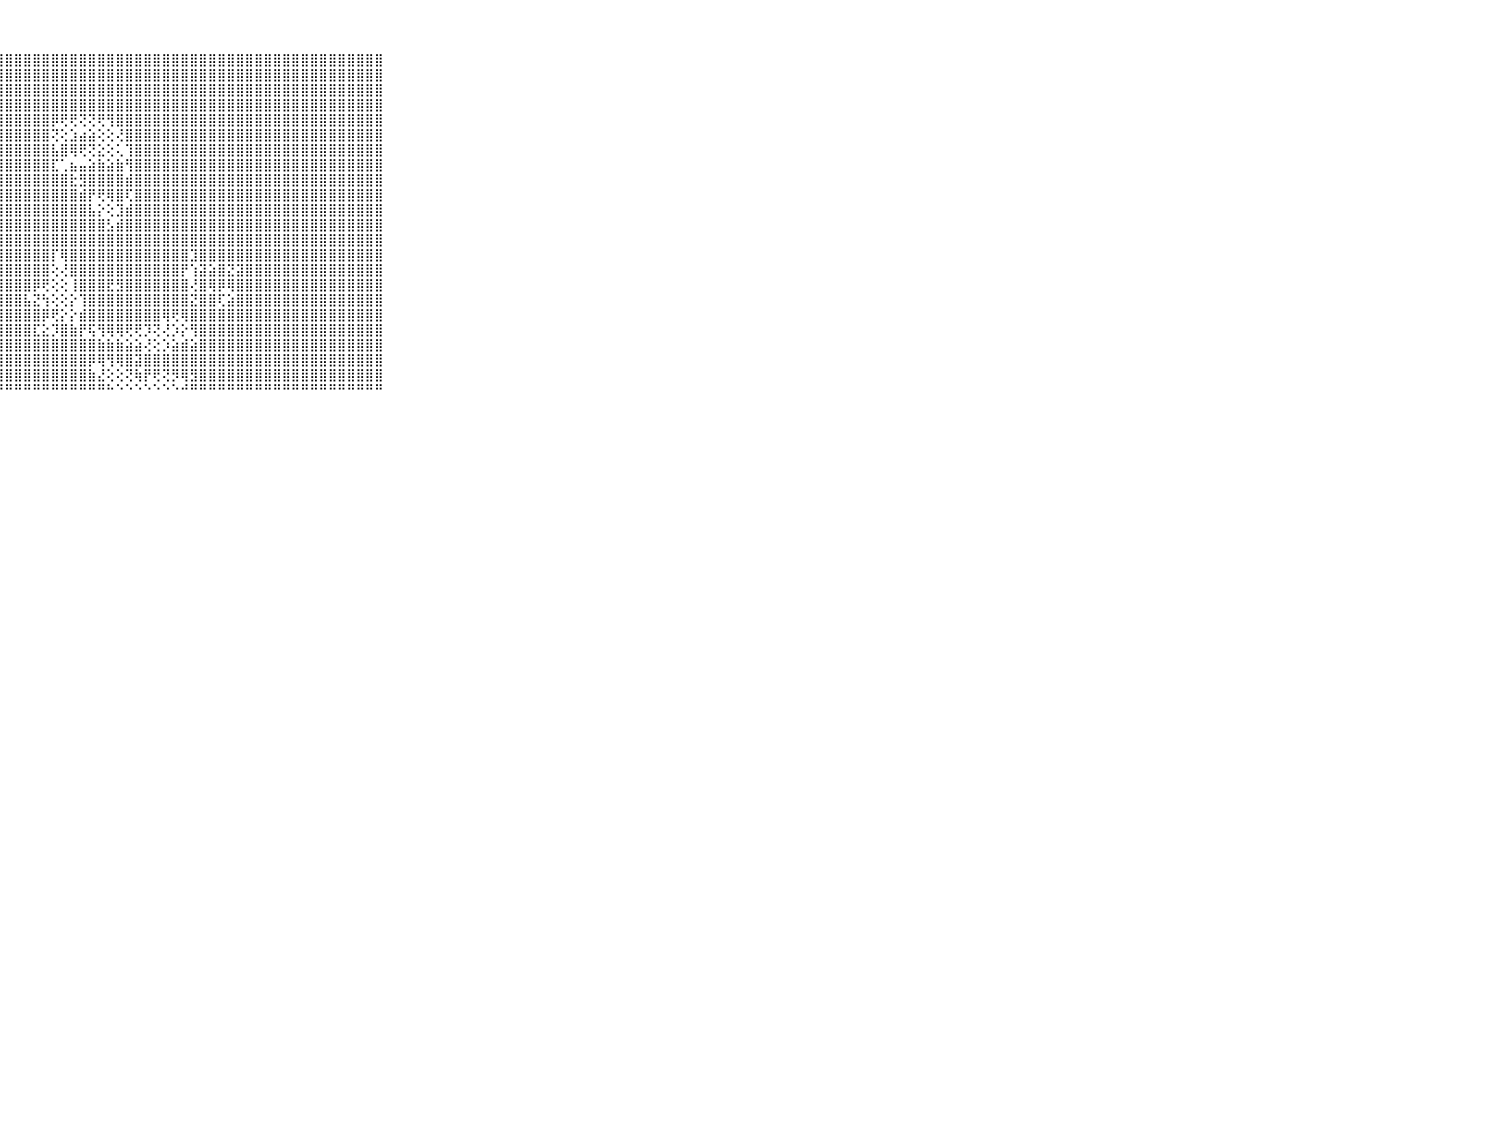

⠀⠀⠀⠀⠀⠀⠀⠀⠀⠀⠀⢕⣿⣿⣿⣿⣿⣿⣿⣿⣿⣿⣿⣿⣿⣿⣿⣿⣿⣿⣿⣿⣿⣿⣿⣿⣿⣿⣿⣿⣿⣿⣿⣿⣿⣿⣿⣿⣿⣿⣿⣿⣿⣿⣿⣿⣿⣿⣿⣿⣿⣿⣿⣿⣿⣿⣿⣿⣿⠀⠀⠀⠀⠀⠀⠀⠀⠀⠀⠀⠀
⠀⠀⠀⠀⠀⠀⠀⠀⠀⠀⠀⢕⣿⣿⣿⣿⣿⣿⣿⣿⣿⣿⣿⣿⣿⣿⣿⣿⣿⣿⣿⣿⣿⣿⣿⣿⣿⣿⣿⣿⣿⣿⣿⣿⣿⣿⣿⣿⣿⣿⣿⣿⣿⣿⣿⣿⣿⣿⣿⣿⣿⣿⣿⣿⣿⣿⣿⣿⣿⠀⠀⠀⠀⠀⠀⠀⠀⠀⠀⠀⠀
⠀⠀⠀⠀⠀⠀⠀⠀⠀⠀⠀⢕⣹⣿⣿⣿⣿⣿⣿⣿⣿⣿⣿⣿⣿⣿⣿⣿⣿⣿⣿⣿⣿⣿⣿⣿⣿⣿⣿⣿⣿⣿⣿⣿⣿⣿⣿⣿⣿⣿⣿⣿⣿⣿⣿⣿⣿⣿⣿⣿⣿⣿⣿⣿⣿⣿⣿⣿⣿⠀⠀⠀⠀⠀⠀⠀⠀⠀⠀⠀⠀
⠀⠀⠀⠀⠀⠀⠀⠀⠀⠀⠀⢕⢹⣿⣿⣿⣿⣿⣿⣿⣿⣿⣿⣿⣿⣿⣿⣿⣿⣿⣿⣿⣿⣿⣿⣿⣿⣿⣿⣿⣿⣿⣿⣿⣿⣿⣿⣿⣿⣿⣿⣿⣿⣿⣿⣿⣿⣿⣿⣿⣿⣿⣿⣿⣿⣿⣿⣿⣿⠀⠀⠀⠀⠀⠀⠀⠀⠀⠀⠀⠀
⠀⠀⠀⠀⠀⠀⠀⠀⠀⠀⠀⢕⢸⣿⣿⣿⣿⣿⣿⣿⣿⣿⣿⣿⣿⣿⣿⣿⣿⣿⣿⣿⣿⡿⢟⢟⢝⢝⢟⢻⣿⣿⣿⣿⣿⣿⣿⣿⣿⣿⣿⣿⣿⣿⣿⣿⣿⣿⣿⣿⣿⣿⣿⣿⣿⣿⣿⣿⣿⠀⠀⠀⠀⠀⠀⠀⠀⠀⠀⠀⠀
⠀⠀⠀⠀⠀⠀⠀⠀⠀⠀⠀⢕⢸⣿⣿⣿⣿⣿⣿⣿⣿⣿⣿⣿⣿⣿⣿⣿⣿⣿⣿⣿⣿⢝⢕⣱⣴⣵⢕⢕⢜⣿⣿⣿⣿⣿⣿⣿⣿⣿⣿⣿⣿⣿⣿⣿⣿⣿⣿⣿⣿⣿⣿⣿⣿⣿⣿⣿⣿⠀⠀⠀⠀⠀⠀⠀⠀⠀⠀⠀⠀
⠀⠀⠀⠀⠀⠀⠀⠀⠀⠀⠀⢕⢸⣿⣿⣿⣿⣿⣿⣿⣿⣿⣿⣿⣿⣿⣿⣿⣿⣿⣿⣿⣿⣧⣿⢿⢟⢝⣕⢕⢅⢹⣿⣿⣿⣿⣿⣿⣿⣿⣿⣿⣿⣿⣿⣿⣿⣿⣿⣿⣿⣿⣿⣿⣿⣿⣿⣿⣿⠀⠀⠀⠀⠀⠀⠀⠀⠀⠀⠀⠀
⠀⠀⠀⠀⠀⠀⠀⠀⠀⠀⠀⢕⢸⣿⣿⣿⣿⣿⣿⣿⣿⣿⣿⣿⣿⣿⣿⣿⣿⣿⣿⣿⣿⣏⢁⣦⣤⣵⣷⣵⣷⢻⣿⣿⣿⣿⣿⣿⣿⣿⣿⣿⣿⣿⣿⣿⣿⣿⣿⣿⣿⣿⣿⣿⣿⣿⣿⣿⣿⠀⠀⠀⠀⠀⠀⠀⠀⠀⠀⠀⠀
⠀⠀⠀⠀⠀⠀⠀⠀⠀⠀⠀⢕⢸⣿⣿⣿⣿⣿⣿⣿⣿⣿⣿⣿⣿⣿⣿⣿⣿⣿⣿⣿⣿⣿⣿⣗⣻⣿⣿⣿⣿⣾⣿⣿⣿⣿⣿⣿⣿⣿⣿⣿⣿⣿⣿⣿⣿⣿⣿⣿⣿⣿⣿⣿⣿⣿⣿⣿⣿⠀⠀⠀⠀⠀⠀⠀⠀⠀⠀⠀⠀
⠀⠀⠀⠀⠀⠀⠀⠀⠀⠀⠀⢕⢸⣿⣿⣿⣿⣿⣿⣿⣿⣿⣿⣿⣿⣿⣿⣿⣿⣿⣿⣿⣿⣿⣿⣿⣾⡟⢟⢿⣿⢏⣿⣿⣿⣿⣿⣿⣿⣿⣿⣿⣿⣿⣿⣿⣿⣿⣿⣿⣿⣿⣿⣿⣿⣿⣿⣿⣿⠀⠀⠀⠀⠀⠀⠀⠀⠀⠀⠀⠀
⠀⠀⠀⠀⠀⠀⠀⠀⠀⠀⠀⢕⢕⣿⣿⣿⣿⣿⣿⣿⣿⣿⣿⣿⣿⣿⣿⣿⣿⣿⣿⣿⣿⣿⣿⣿⣿⣧⡕⢕⣹⣾⣿⣿⣿⣿⣿⣿⣿⣿⣿⣿⣿⣿⣿⣿⣿⣿⣿⣿⣿⣿⣿⣿⣿⣿⣿⣿⣿⠀⠀⠀⠀⠀⠀⠀⠀⠀⠀⠀⠀
⠀⠀⠀⠀⠀⠀⠀⠀⠀⠀⠀⢑⢕⣿⣿⣿⣿⣿⣿⣿⣿⣿⣿⣿⣿⣿⣿⣿⣿⣿⣿⣿⣿⣿⣿⣿⣿⣿⣿⣣⣾⣿⣿⣿⣿⣿⣿⣿⣿⣿⣿⣿⣿⣿⣿⣿⣿⣿⣿⣿⣿⣿⣿⣿⣿⣿⣿⣿⣿⠀⠀⠀⠀⠀⠀⠀⠀⠀⠀⠀⠀
⠀⠀⠀⠀⠀⠀⠀⠀⠀⠀⠀⢕⢕⣿⣿⣿⣿⣿⣿⣿⣿⣿⣿⣿⣿⣿⣿⣿⣿⣿⣿⣿⣿⣿⣿⣿⣿⣿⣿⣿⣿⣿⣿⣿⣿⣿⣿⣿⣿⣿⣿⣿⣿⣿⣿⣿⣿⣿⣿⣿⣿⣿⣿⣿⣿⣿⣿⣿⣿⠀⠀⠀⠀⠀⠀⠀⠀⠀⠀⠀⠀
⠀⠀⠀⠀⠀⠀⠀⠀⠀⠀⠀⠕⢕⣿⣿⣿⣿⣿⣿⣿⣿⣿⣿⣿⣿⣿⣿⣿⣿⣿⣿⣿⣿⡏⢿⣿⣿⣿⣿⣿⣿⣿⣿⣿⣿⣿⣿⣿⣹⣿⣿⣿⣿⣿⣿⣿⣿⣿⣿⣿⣿⣿⣿⣿⣿⣿⣿⣿⣿⠀⠀⠀⠀⠀⠀⠀⠀⠀⠀⠀⠀
⠀⠀⠀⠀⠀⠀⠀⠀⠀⠀⠀⠔⢕⣿⣿⣿⣿⣿⣿⣿⣿⣿⣿⣿⣿⣿⣿⣿⣿⣿⣿⣿⣿⢕⢜⣿⣿⣿⣿⣿⣿⣿⣿⣿⣿⣿⣿⡟⢱⣽⣵⣿⣝⣽⣿⣿⣿⣿⣿⣿⣿⣿⣿⣿⣿⣿⣿⣿⣿⠀⠀⠀⠀⠀⠀⠀⠀⠀⠀⠀⠀
⠀⠀⠀⠀⠀⠀⠀⠀⠀⠀⠀⢄⢕⣿⣿⣿⣿⣿⣿⣿⣿⣿⣿⣿⣿⣿⣿⣿⣿⣿⣿⡿⢟⢕⢕⢸⣿⣿⣿⣟⣻⣿⣿⣿⣿⣿⣿⣿⢜⣿⢿⡿⢿⣿⣿⣿⣿⣿⣿⣿⣿⣿⣿⣿⣿⣿⣿⣿⣿⠀⠀⠀⠀⠀⠀⠀⠀⠀⠀⠀⠀
⠀⠀⠀⠀⠀⠀⠀⠀⠀⠀⠀⢄⢕⣿⣿⣿⣿⣿⣿⣿⣿⣿⣿⣿⣿⣿⣿⣿⣿⣿⣧⣝⢳⢕⢕⡕⢹⣿⣿⣿⣿⣿⣿⣿⣿⣿⣿⣿⣝⣿⣿⢏⣵⣿⣿⣿⣿⣿⣿⣿⣿⣿⣿⣿⣿⣿⣿⣿⣿⠀⠀⠀⠀⠀⠀⠀⠀⠀⠀⠀⠀
⠀⠀⠀⠀⠀⠀⠀⠀⠀⠀⠀⢀⢕⣿⣿⣿⣿⣿⣿⣿⣿⣿⣿⣿⣿⣿⣿⣿⣿⣿⣿⣿⡿⢟⡕⡕⣾⣿⣿⣿⣿⣿⣿⣿⣿⢿⢟⢿⣿⣿⣿⣿⣿⣿⣿⣿⣿⣿⣿⣿⣿⣿⣿⣿⣿⣿⣿⣿⣿⠀⠀⠀⠀⠀⠀⠀⠀⠀⠀⠀⠀
⠀⠀⠀⠀⠀⠀⠀⠀⠀⠀⠀⢁⢕⣿⣿⣿⣿⣿⣿⣿⣿⣿⣿⣿⣿⣿⣿⣿⣿⣿⣿⣏⣕⡹⣿⣷⡟⢯⢻⢿⢿⢟⢟⡹⢝⢜⡱⡕⢻⣿⣿⣿⣿⣿⣿⣿⣿⣿⣿⣿⣿⣿⣿⣿⣿⣿⣿⣿⣿⠀⠀⠀⠀⠀⠀⠀⠀⠀⠀⠀⠀
⠀⠀⠀⠀⠀⠀⠀⠀⠀⠀⠀⠁⢕⣿⣿⣿⣿⣿⣿⣿⣿⣿⣿⣿⣿⣿⣿⣿⣿⣿⣿⣿⣿⣿⣿⣿⣿⣿⣷⣷⣷⣵⣵⢜⢕⡱⣵⣾⣵⣿⣿⣿⣿⣿⣿⣿⣿⣿⣿⣿⣿⣿⣿⣿⣿⣿⣿⣿⣿⠀⠀⠀⠀⠀⠀⠀⠀⠀⠀⠀⠀
⠀⠀⠀⠀⠀⠀⠀⠀⠀⠀⠀⠁⢕⣿⣿⣿⣿⣿⣿⣿⣿⣿⣿⣿⣿⣿⣿⣿⣿⣿⣿⣿⣿⣿⣿⣿⣿⡿⢿⢻⢿⣿⣽⣿⣿⣿⣿⣿⣿⣿⣿⣿⣿⣿⣿⣿⣿⣿⣿⣿⣿⣿⣿⣿⣿⣿⣿⣿⣿⠀⠀⠀⠀⠀⠀⠀⠀⠀⠀⠀⠀
⠀⠀⠀⠀⠀⠀⠀⠀⠀⠀⠀⠐⢕⣿⣿⣿⣿⣿⣿⣿⣿⣿⣿⣿⣿⣿⣿⣿⣿⣿⣿⣿⣿⣿⣿⣿⣿⣷⣜⢕⢕⢝⢷⡟⢟⢝⡻⢿⣻⣿⣿⣿⣿⣿⣿⣿⣿⣿⣿⣿⣿⣿⣿⣿⣿⣿⣿⣿⣿⠀⠀⠀⠀⠀⠀⠀⠀⠀⠀⠀⠀
⠀⠀⠀⠀⠀⠀⠀⠀⠀⠀⠀⠀⠑⠛⠛⠛⠛⠛⠛⠛⠛⠛⠛⠛⠛⠛⠛⠛⠛⠛⠛⠛⠛⠛⠛⠛⠛⠛⠛⠓⠑⠑⠑⠑⠑⠑⠑⠚⠛⠛⠛⠛⠛⠛⠛⠛⠛⠛⠛⠛⠛⠛⠛⠛⠛⠛⠛⠛⠛⠀⠀⠀⠀⠀⠀⠀⠀⠀⠀⠀⠀